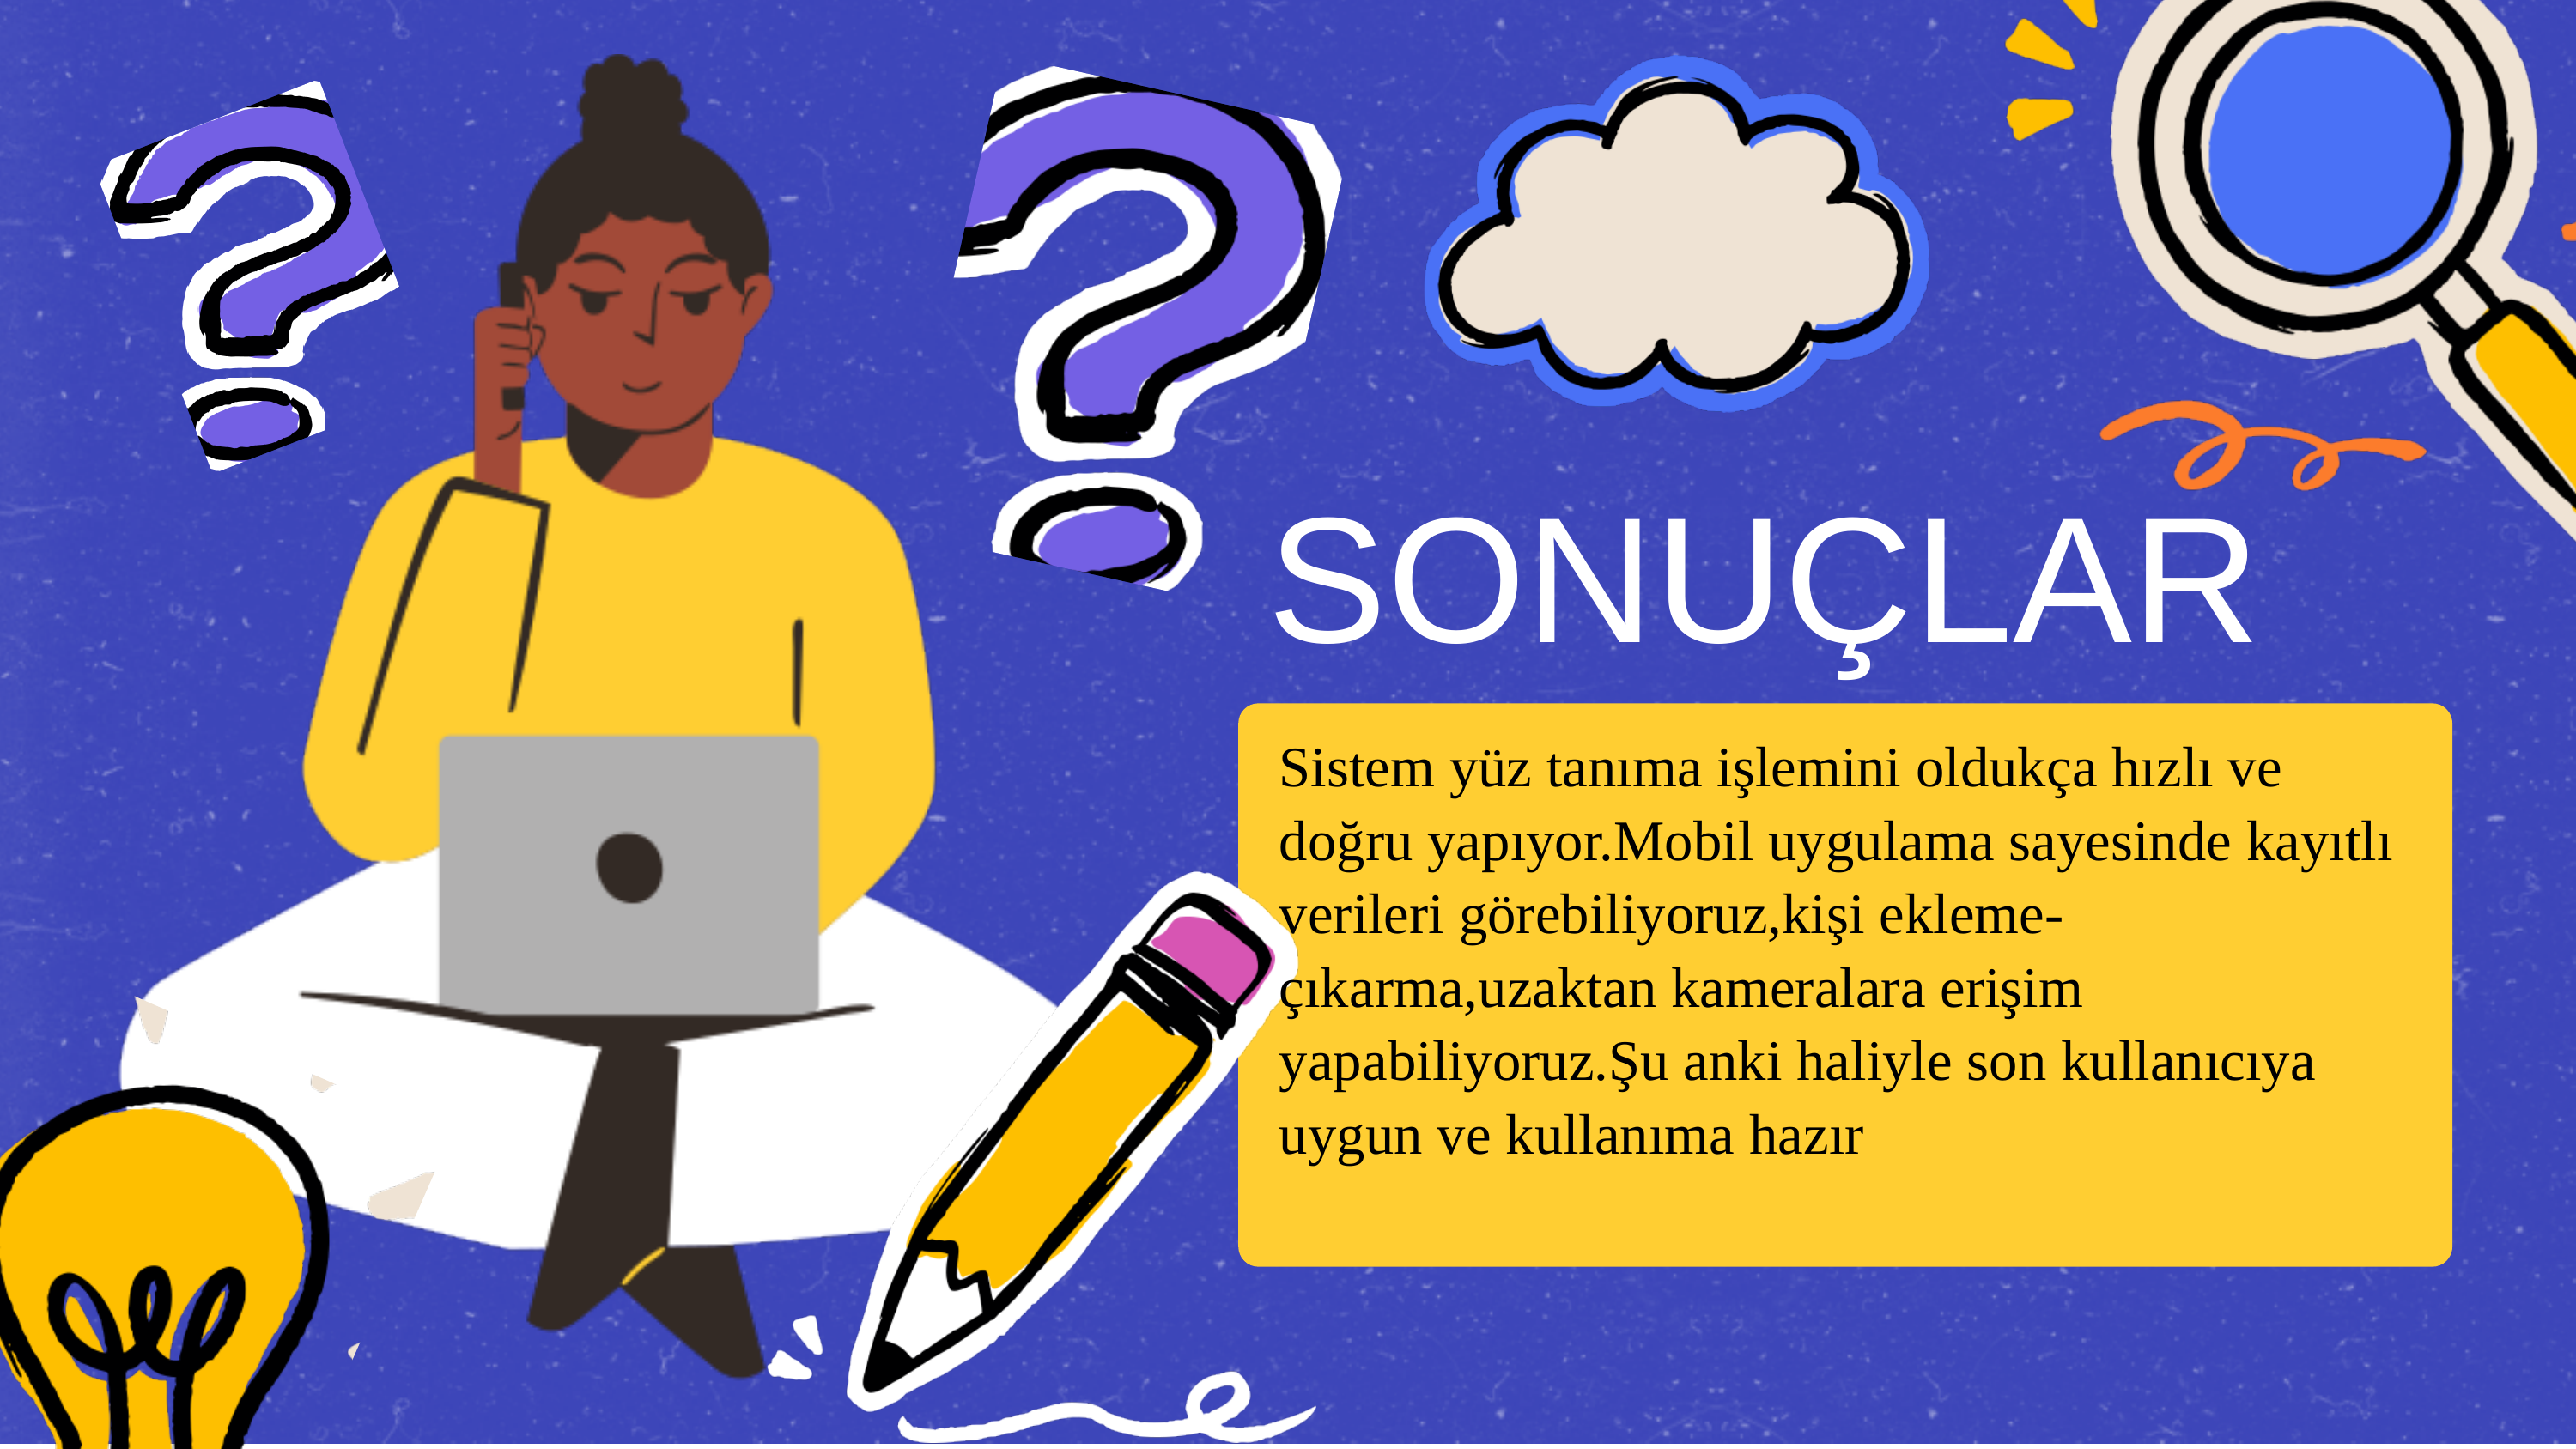

SONUÇLAR

Sistem yüz tanıma işlemini oldukça hızlı ve doğru yapıyor.Mobil uygulama sayesinde kayıtlı verileri görebiliyoruz,kişi ekleme-çıkarma,uzaktan kameralara erişim yapabiliyoruz.Şu anki haliyle son kullanıcıya uygun ve kullanıma hazır